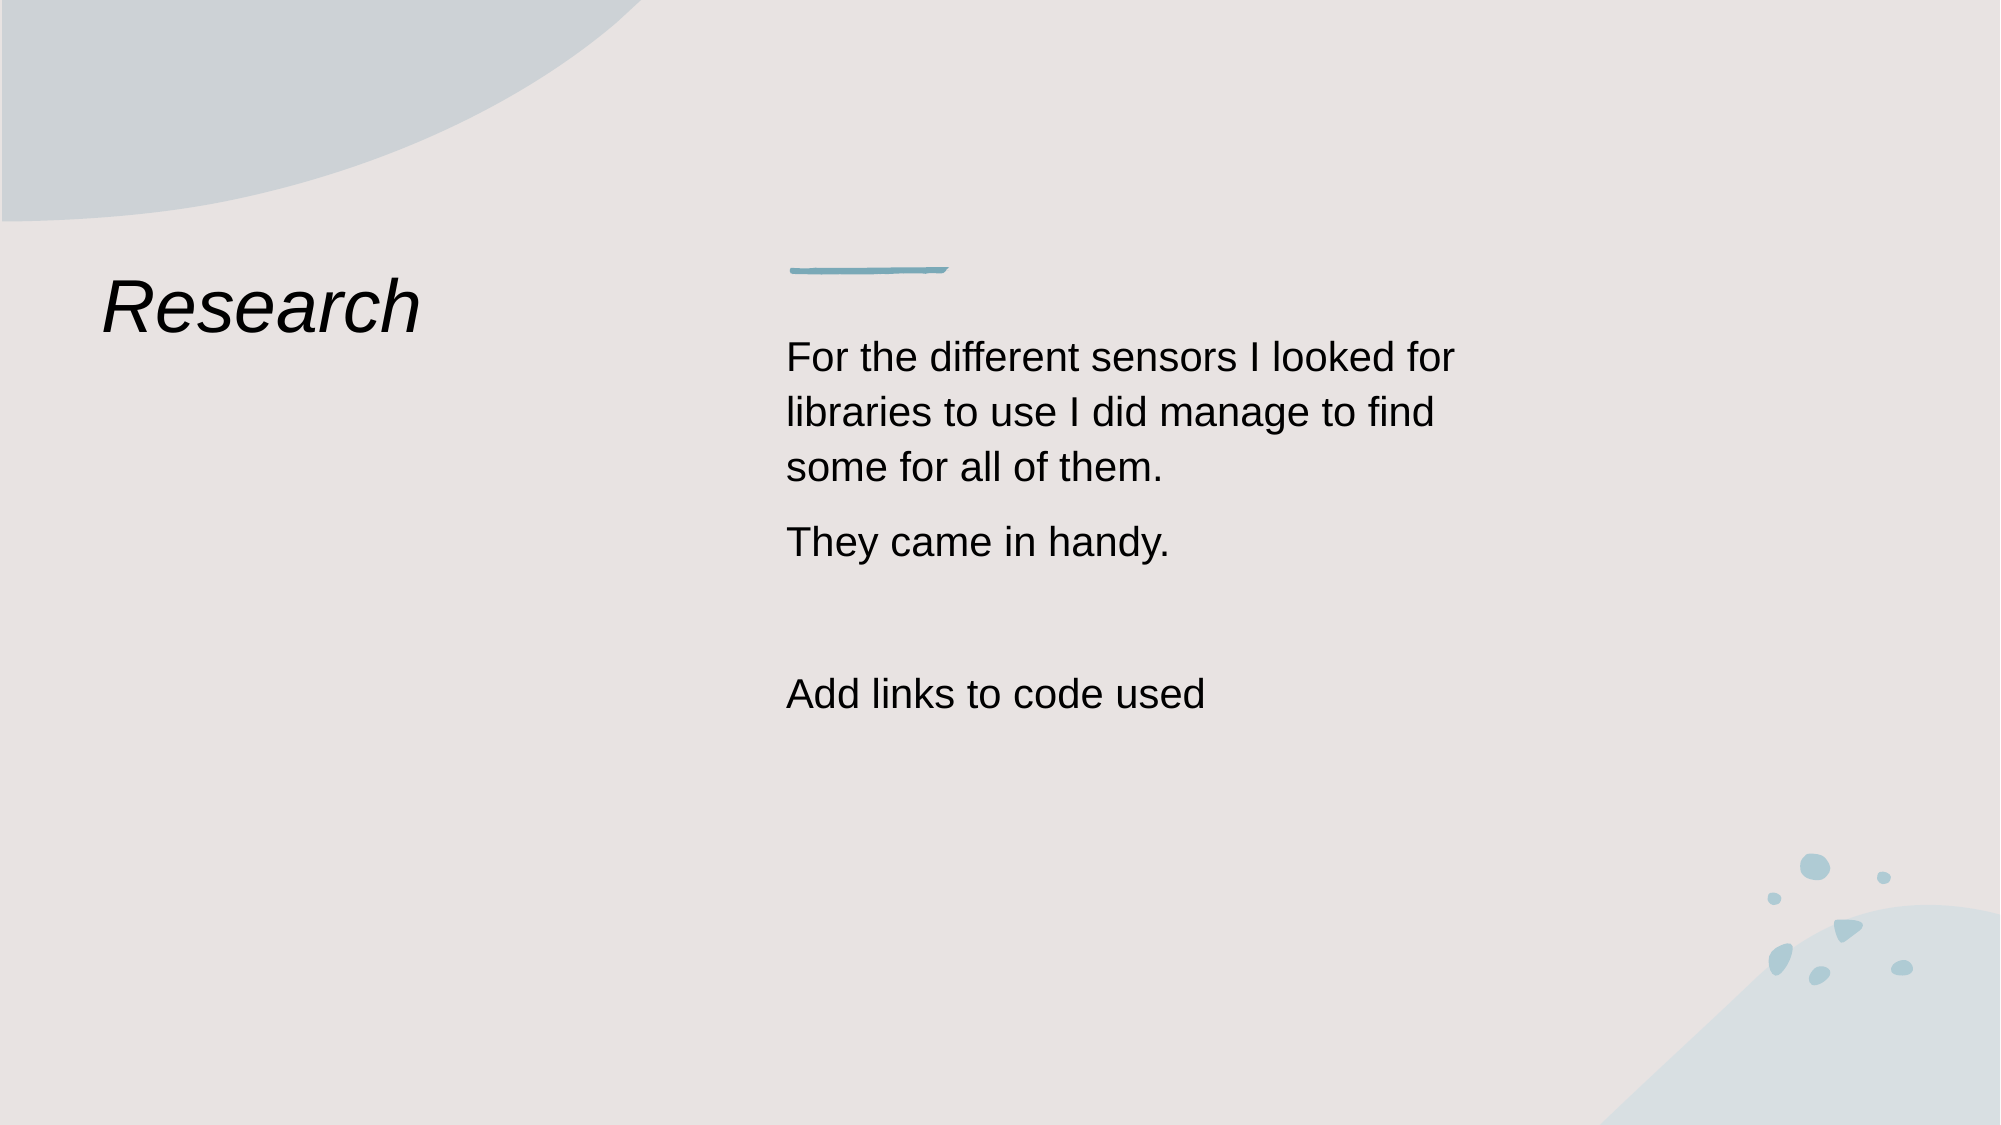

# Research

For the different sensors I looked for libraries to use I did manage to find some for all of them.
They came in handy.

Add links to code used